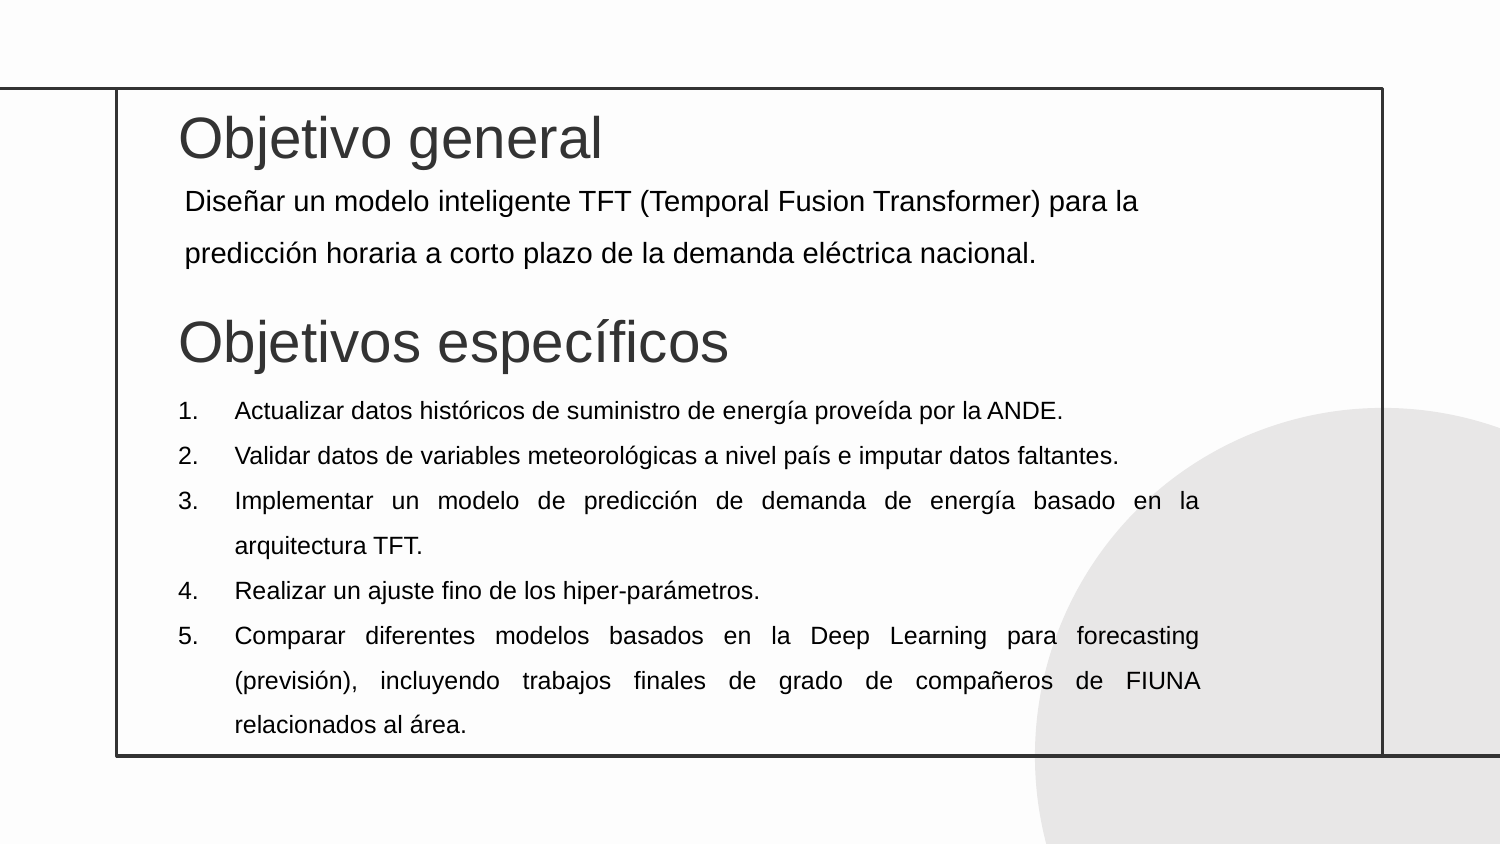

Objetivo general
Diseñar un modelo inteligente TFT (Temporal Fusion Transformer) para la predicción horaria a corto plazo de la demanda eléctrica nacional.
Objetivos específicos
Actualizar datos históricos de suministro de energía proveída por la ANDE.
Validar datos de variables meteorológicas a nivel país e imputar datos faltantes.
Implementar un modelo de predicción de demanda de energía basado en la arquitectura TFT.
Realizar un ajuste fino de los hiper-parámetros.
Comparar diferentes modelos basados en la Deep Learning para forecasting (previsión), incluyendo trabajos finales de grado de compañeros de FIUNA relacionados al área.